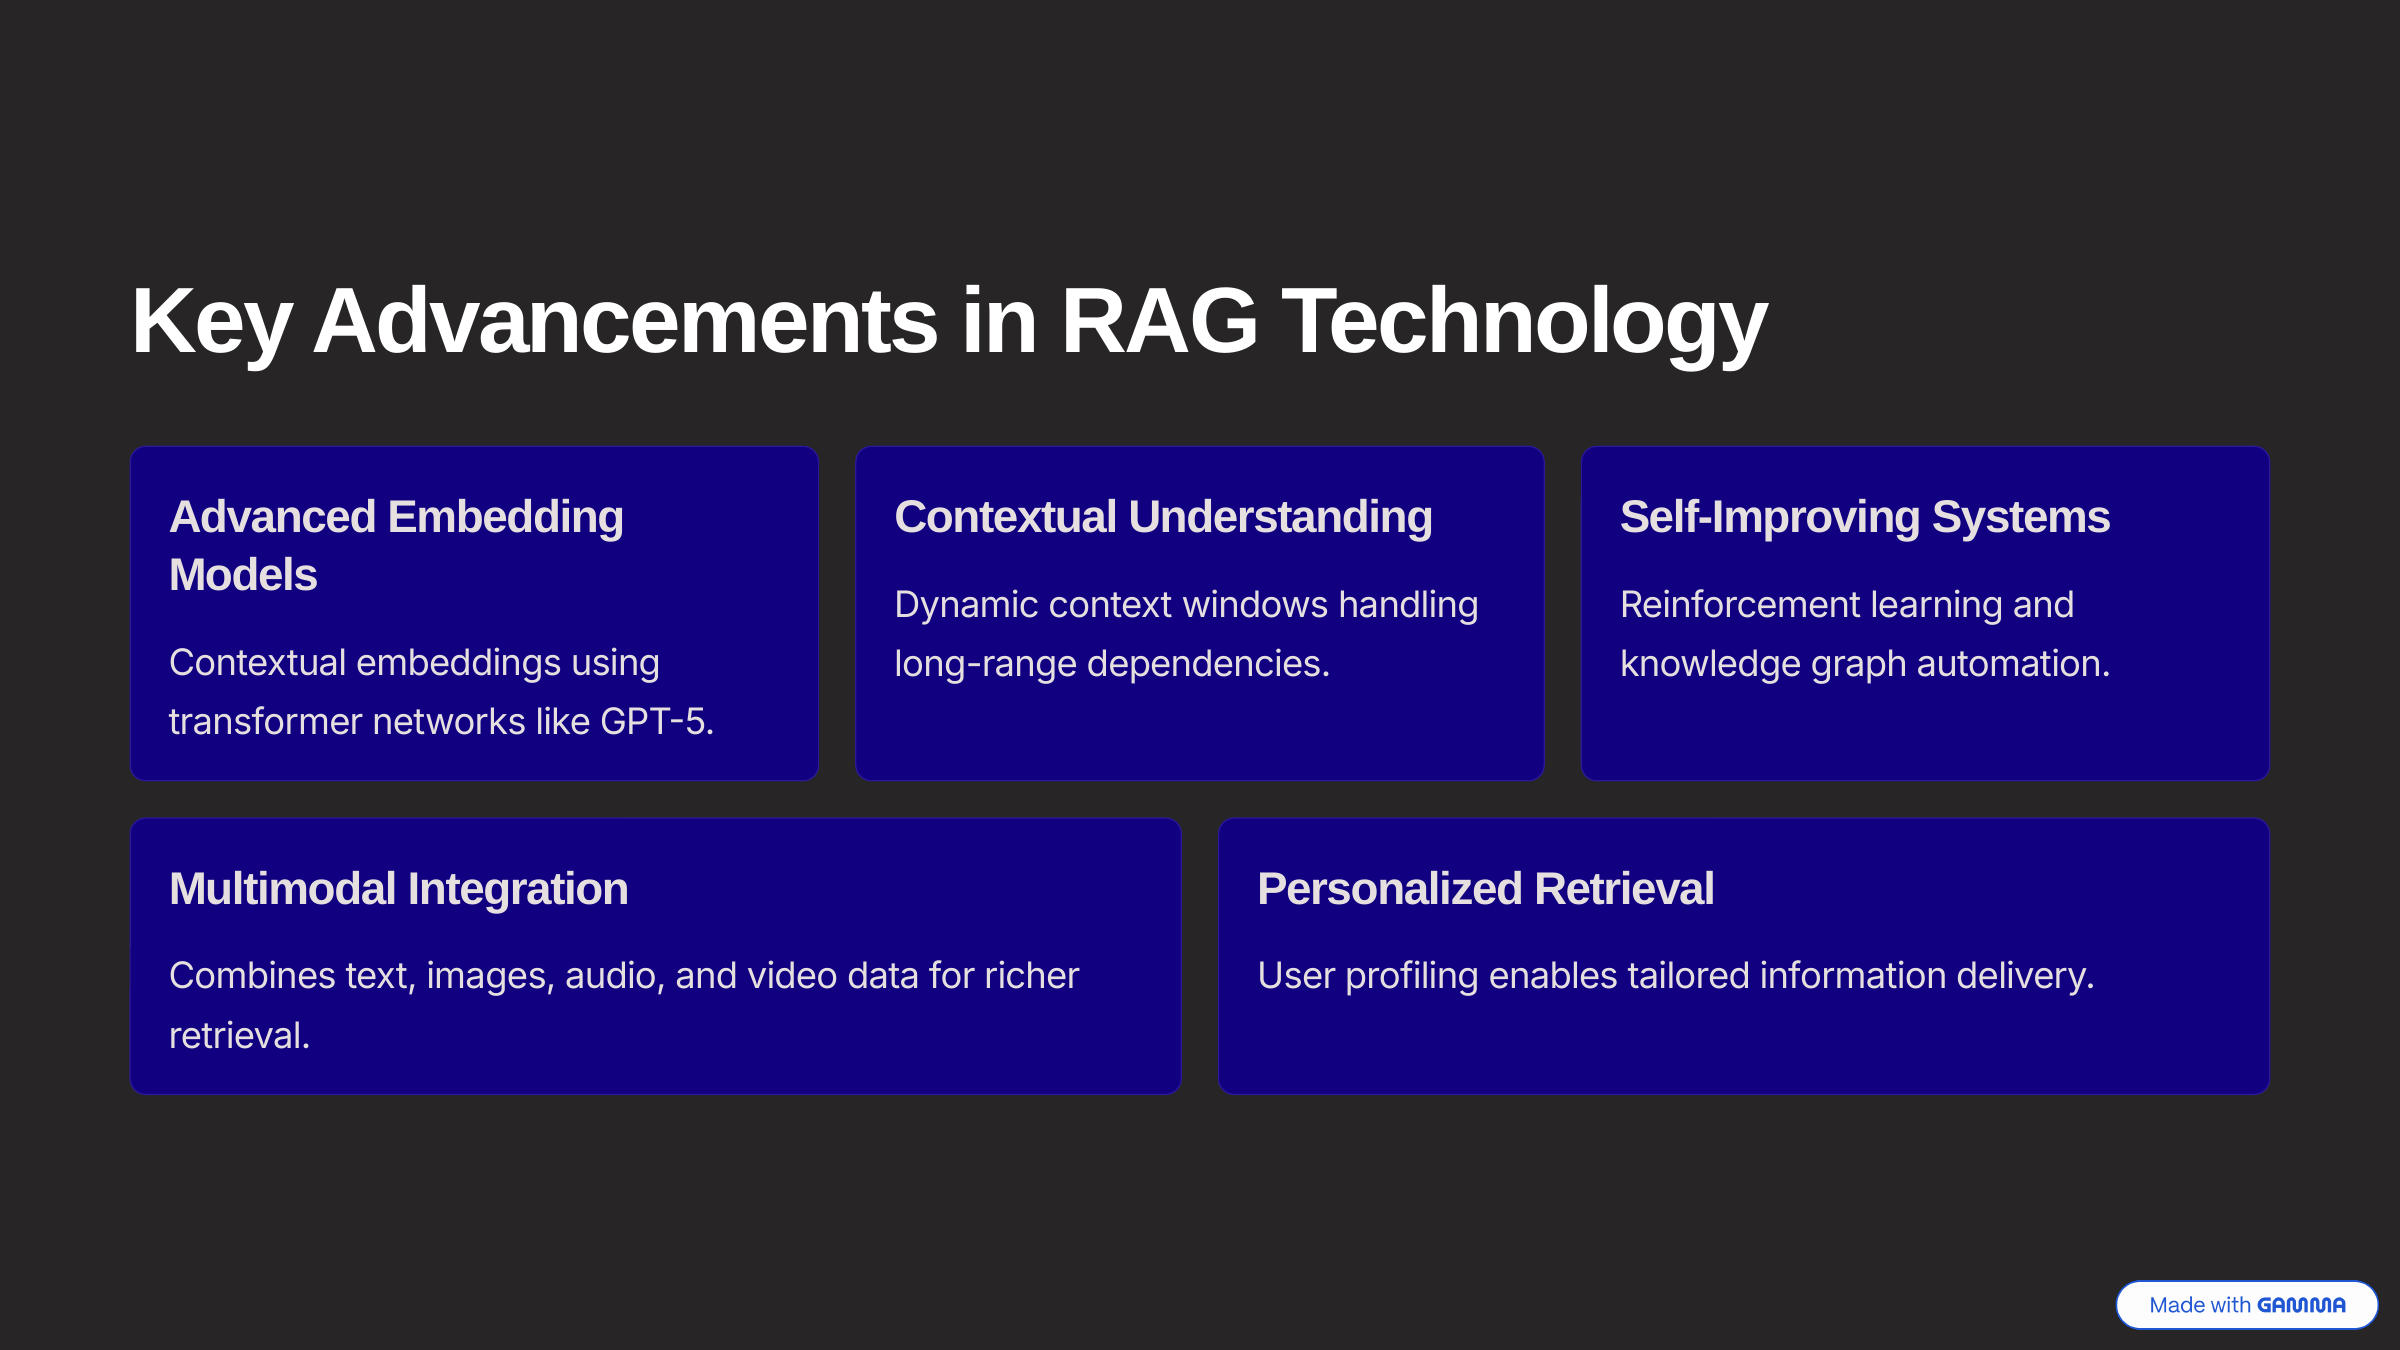

Key Advancements in RAG Technology

Advanced Embedding Models
Contextual Understanding
Self-Improving Systems
Dynamic context windows handling long-range dependencies.
Reinforcement learning and knowledge graph automation.
Contextual embeddings using transformer networks like GPT-5.

Multimodal Integration
Personalized Retrieval
Combines text, images, audio, and video data for richer retrieval.
User profiling enables tailored information delivery.